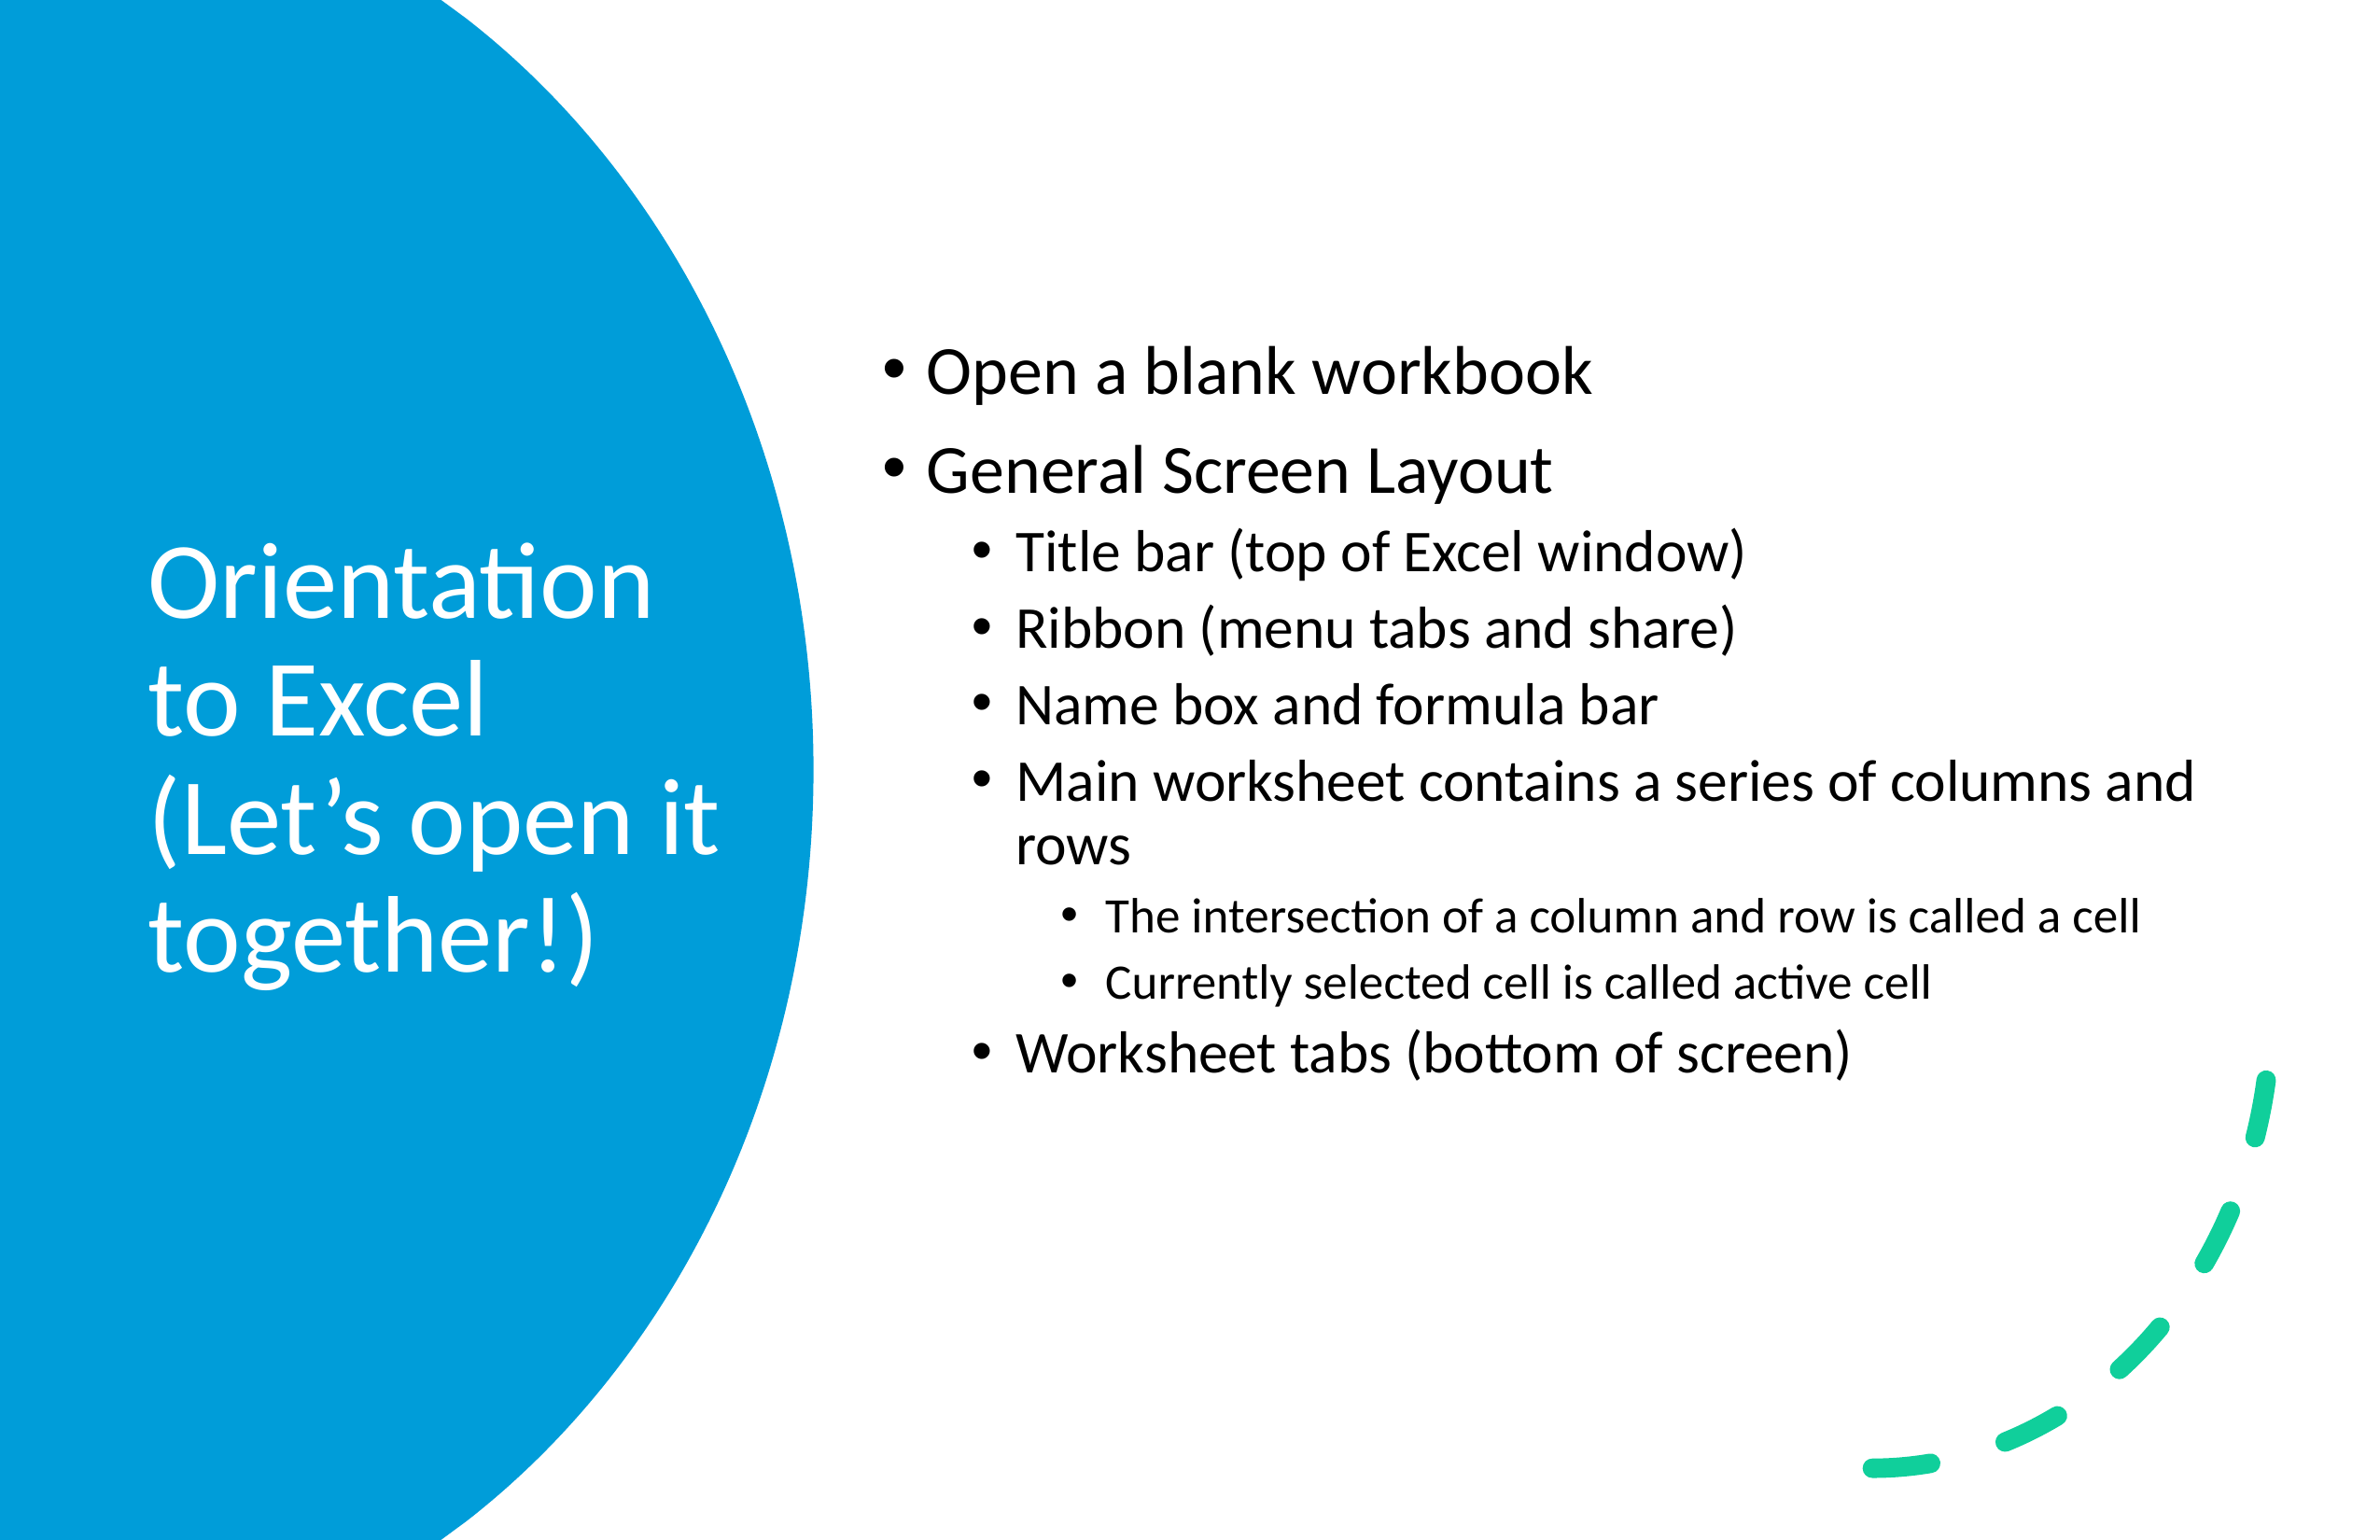

Open a blank workbook
General Screen Layout
Title bar (top of Excel window)
Ribbon (menu tabs and share)
Name box and formula bar
Main worksheet contains a series of columns and rows
The intersection of a column and row is called a cell
Currently selected cell is called active cell
Worksheet tabs (bottom of screen)

# Orientation to Excel (Let’s open it together!)